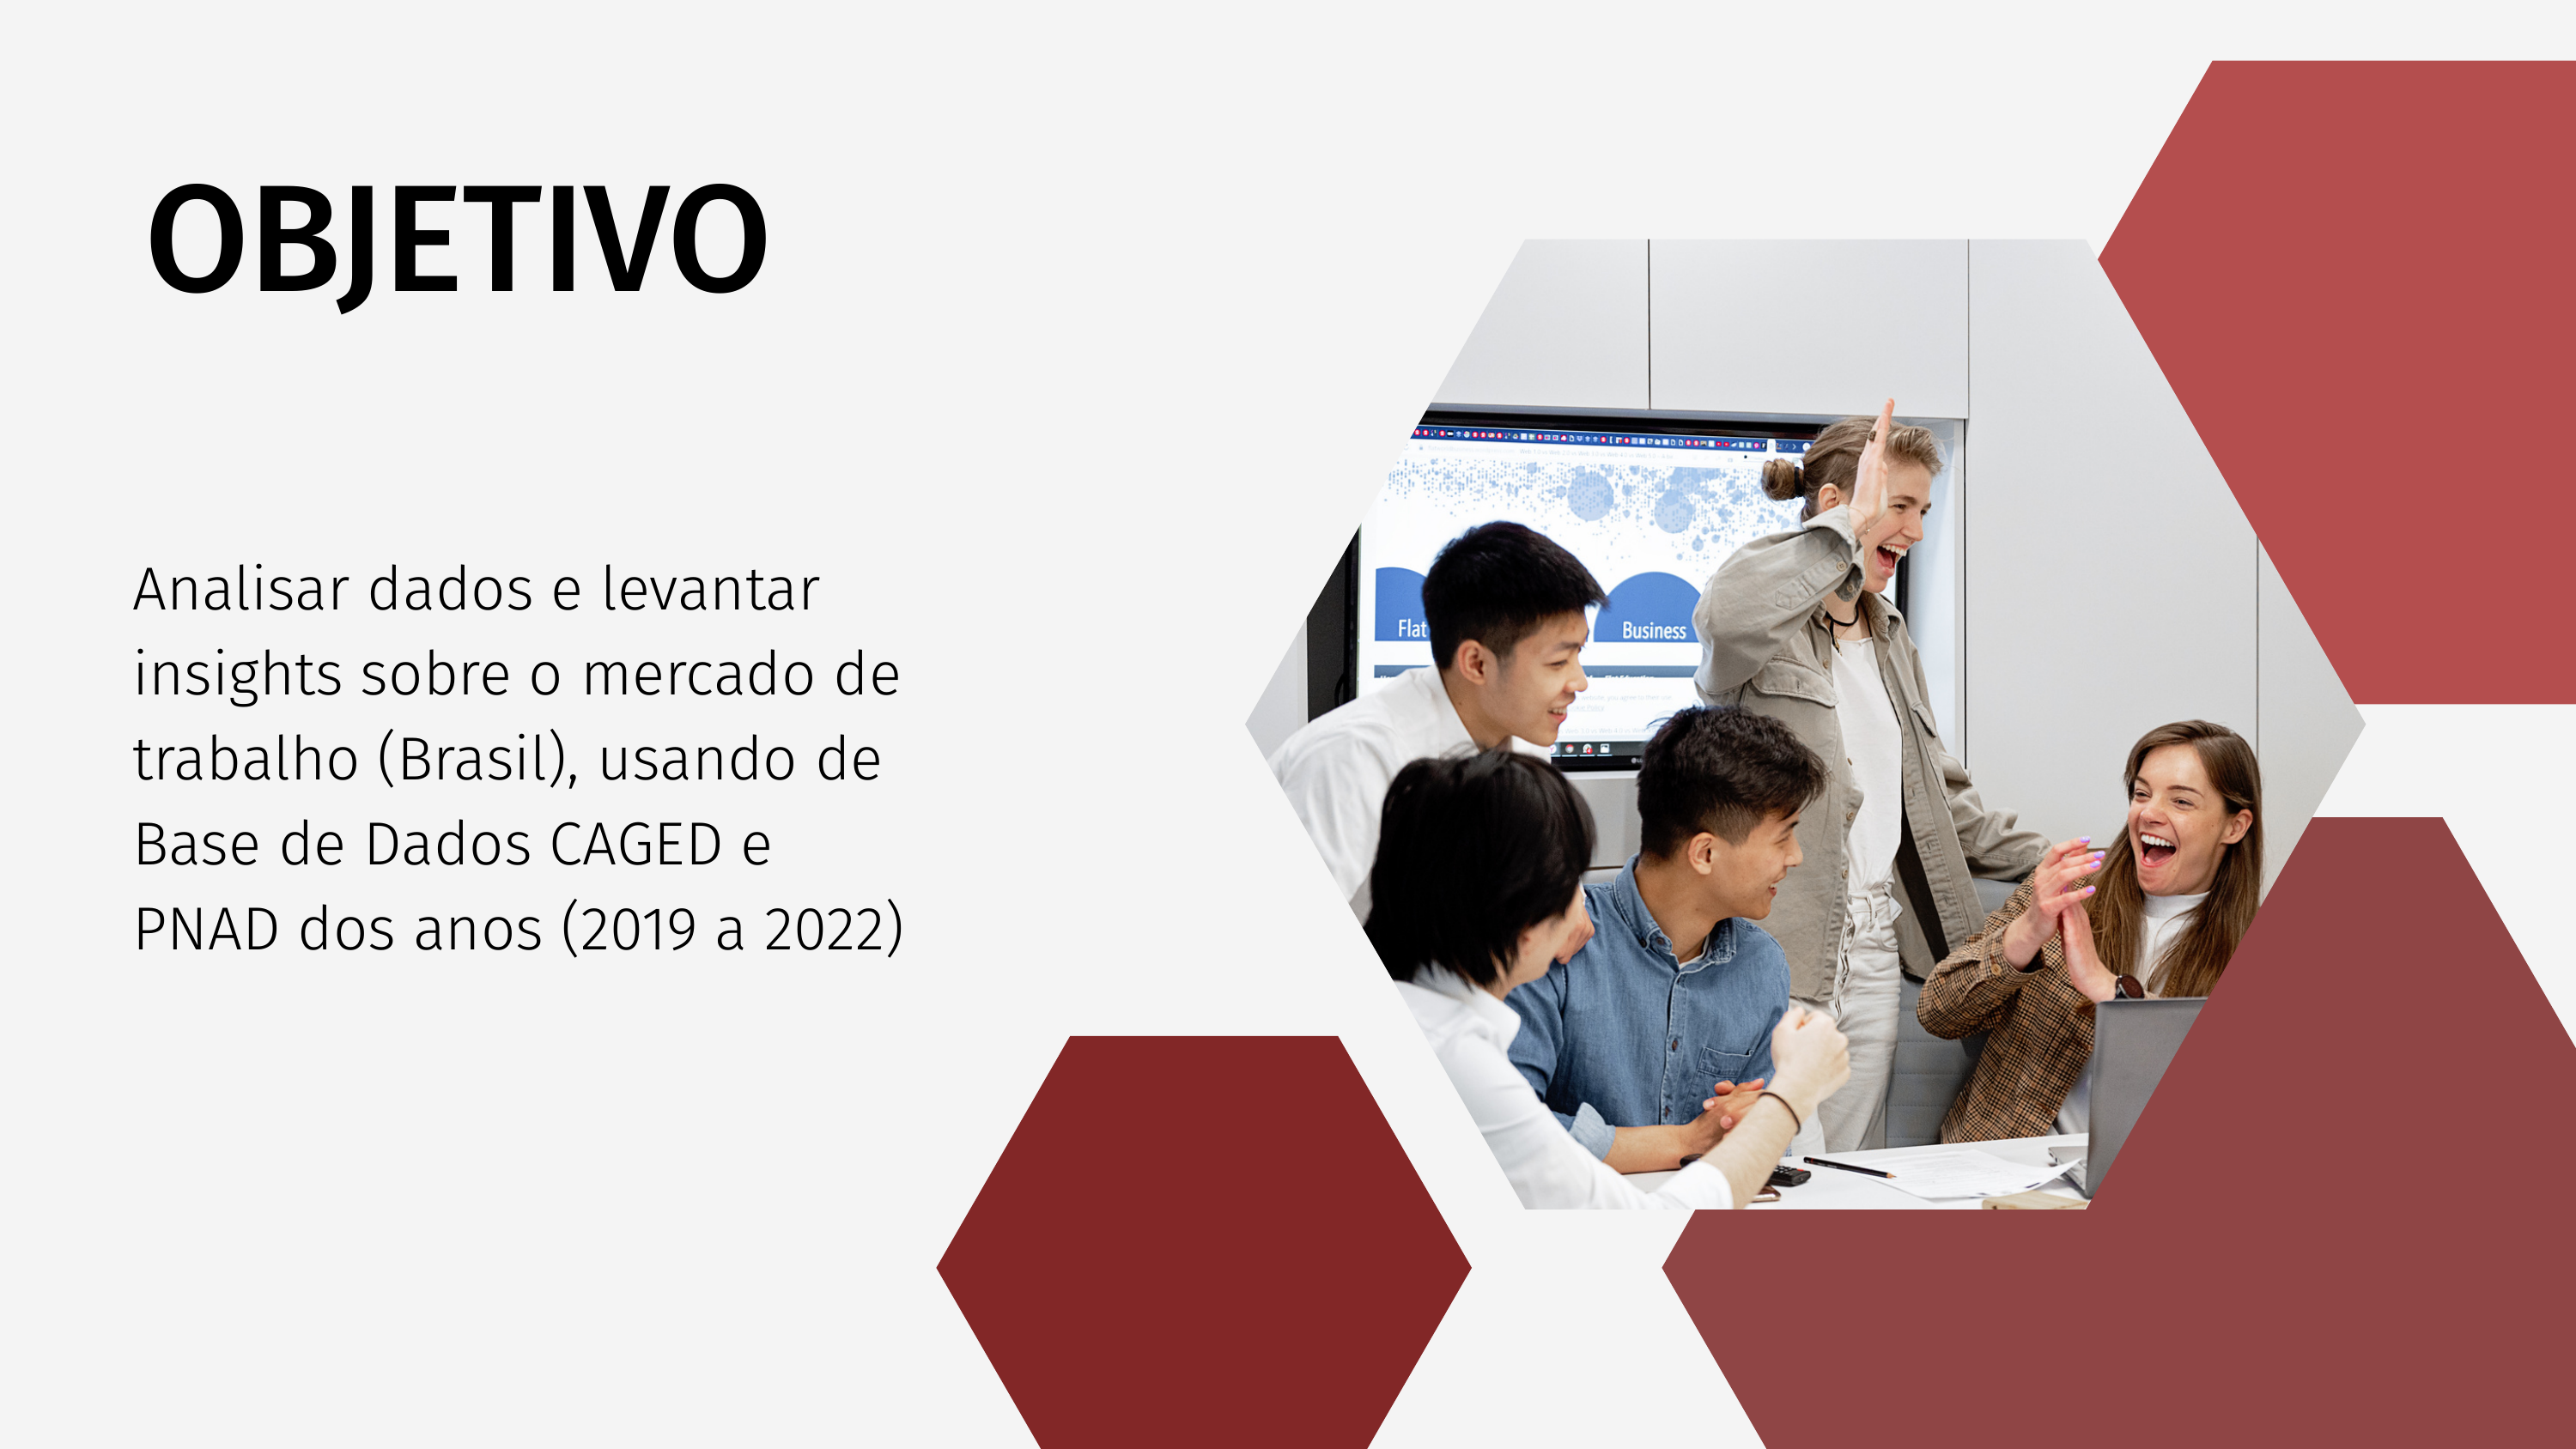

OBJETIVO

Analisar dados e levantar insights sobre o mercado de trabalho (Brasil), usando de Base de Dados CAGED e PNAD dos anos (2019 a 2022)